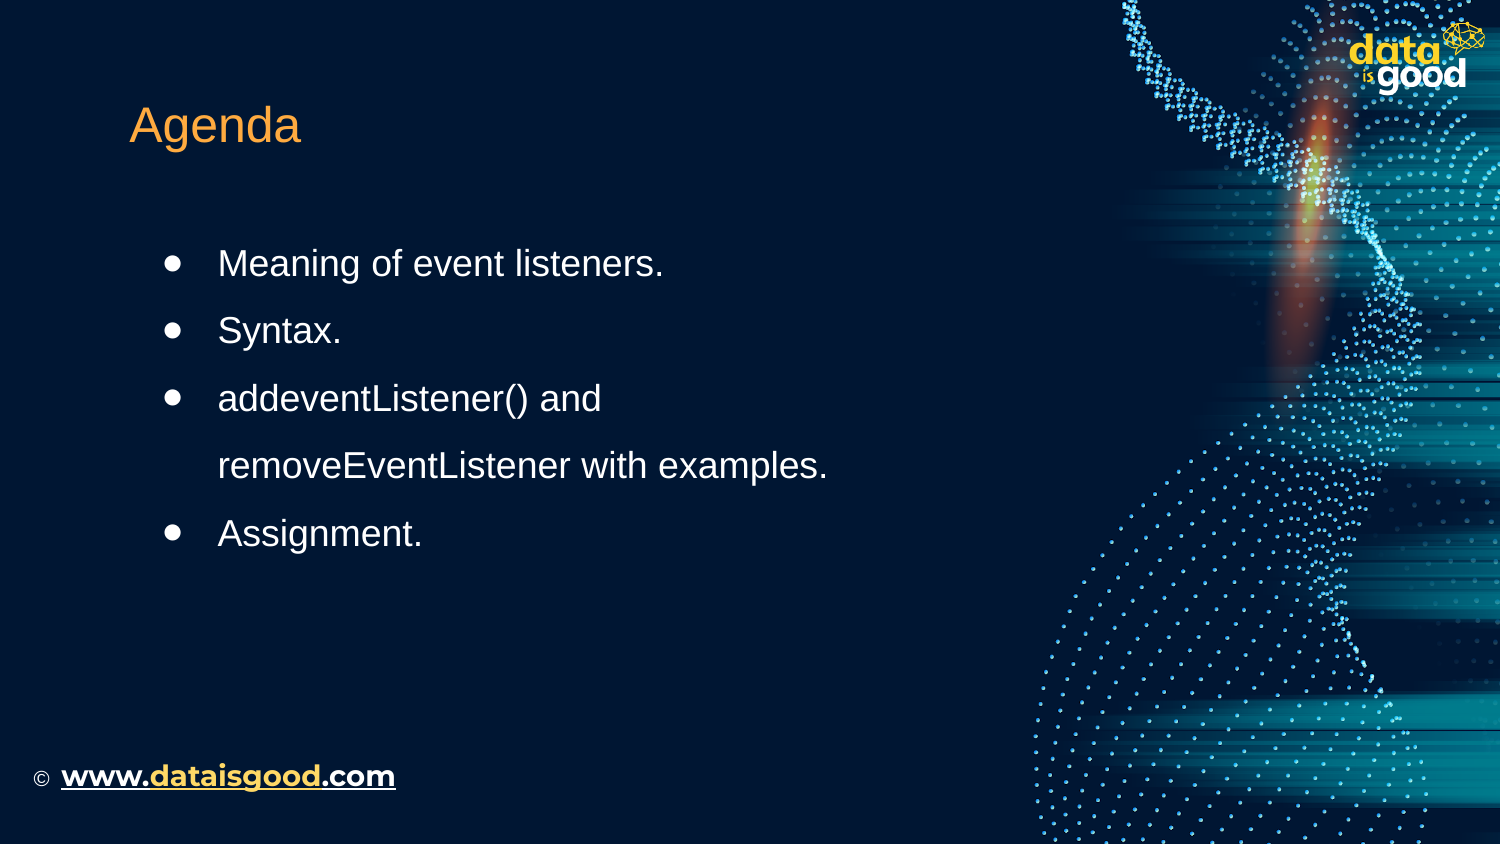

# Agenda
Meaning of event listeners.
Syntax.
addeventListener() and removeEventListener with examples.
Assignment.